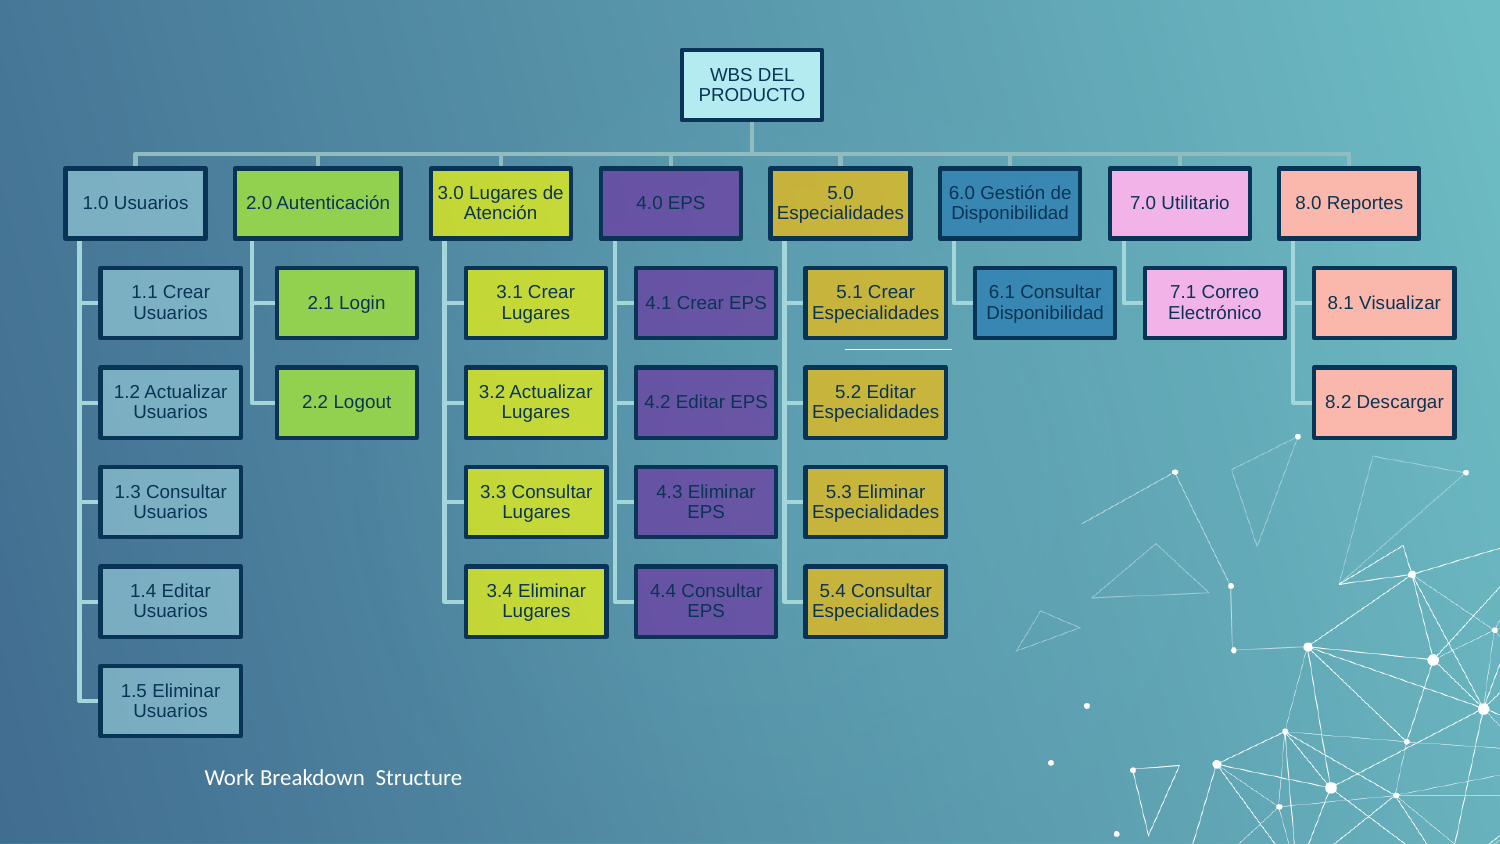

WBS DEL PRODUCTO
1.0 Usuarios
1.1 Crear Usuarios
1.2 Actualizar Usuarios
1.3 Consultar Usuarios
1.4 Editar Usuarios
1.5 Eliminar Usuarios
2.0 Autenticación
2.1 Login
2.2 Logout
3.0 Lugares de Atención
3.1 Crear Lugares
3.2 Actualizar Lugares
3.3 Consultar Lugares
3.4 Eliminar Lugares
4.0 EPS
4.1 Crear EPS
4.2 Editar EPS
4.3 Eliminar EPS
4.4 Consultar EPS
5.0 Especialidades
5.1 Crear Especialidades
5.2 Editar Especialidades
5.3 Eliminar Especialidades
5.4 Consultar Especialidades
6.0 Gestión de Disponibilidad
6.1 Consultar Disponibilidad
7.0 Utilitario
7.1 Correo Electrónico
8.0 Reportes
8.1 Visualizar
8.2 Descargar
Work Breakdown  Structure